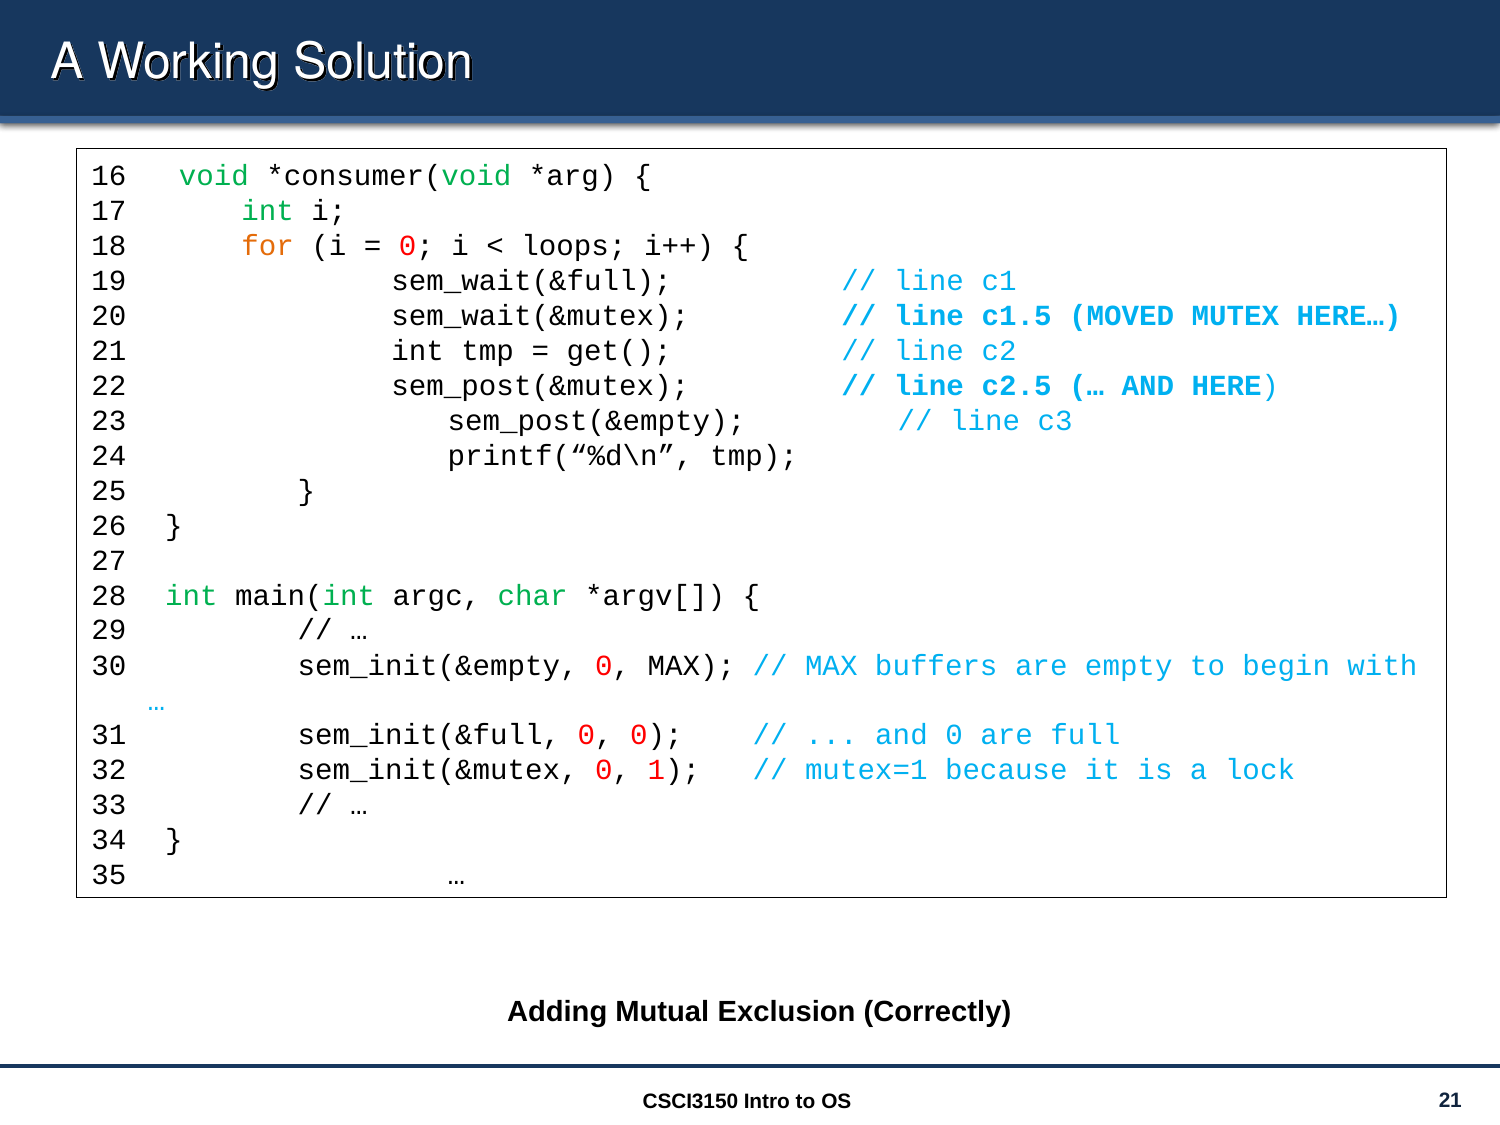

# A Working Solution
16   void *consumer(void *arg) {
17   	int i;
18   	for (i = 0; i < loops; i++) {
19   		sem_wait(&full); 		// line c1
20   		sem_wait(&mutex); 	// line c1.5 (MOVED MUTEX HERE…)
21   		int tmp = get(); 		// line c2
22   		sem_post(&mutex); 	// line c2.5 (… AND HERE)
 		sem_post(&empty); 	// line c3
 		printf(“%d\n”, tmp);
 	}
 }

 int main(int argc, char *argv[]) {
 	// …
 	sem_init(&empty, 0, MAX); // MAX buffers are empty to begin with …
 	sem_init(&full, 0, 0);    // ... and 0 are full
 	sem_init(&mutex, 0, 1);   // mutex=1 because it is a lock
 	// …
 }
		…
Adding Mutual Exclusion (Correctly)
CSCI3150 Intro to OS
21